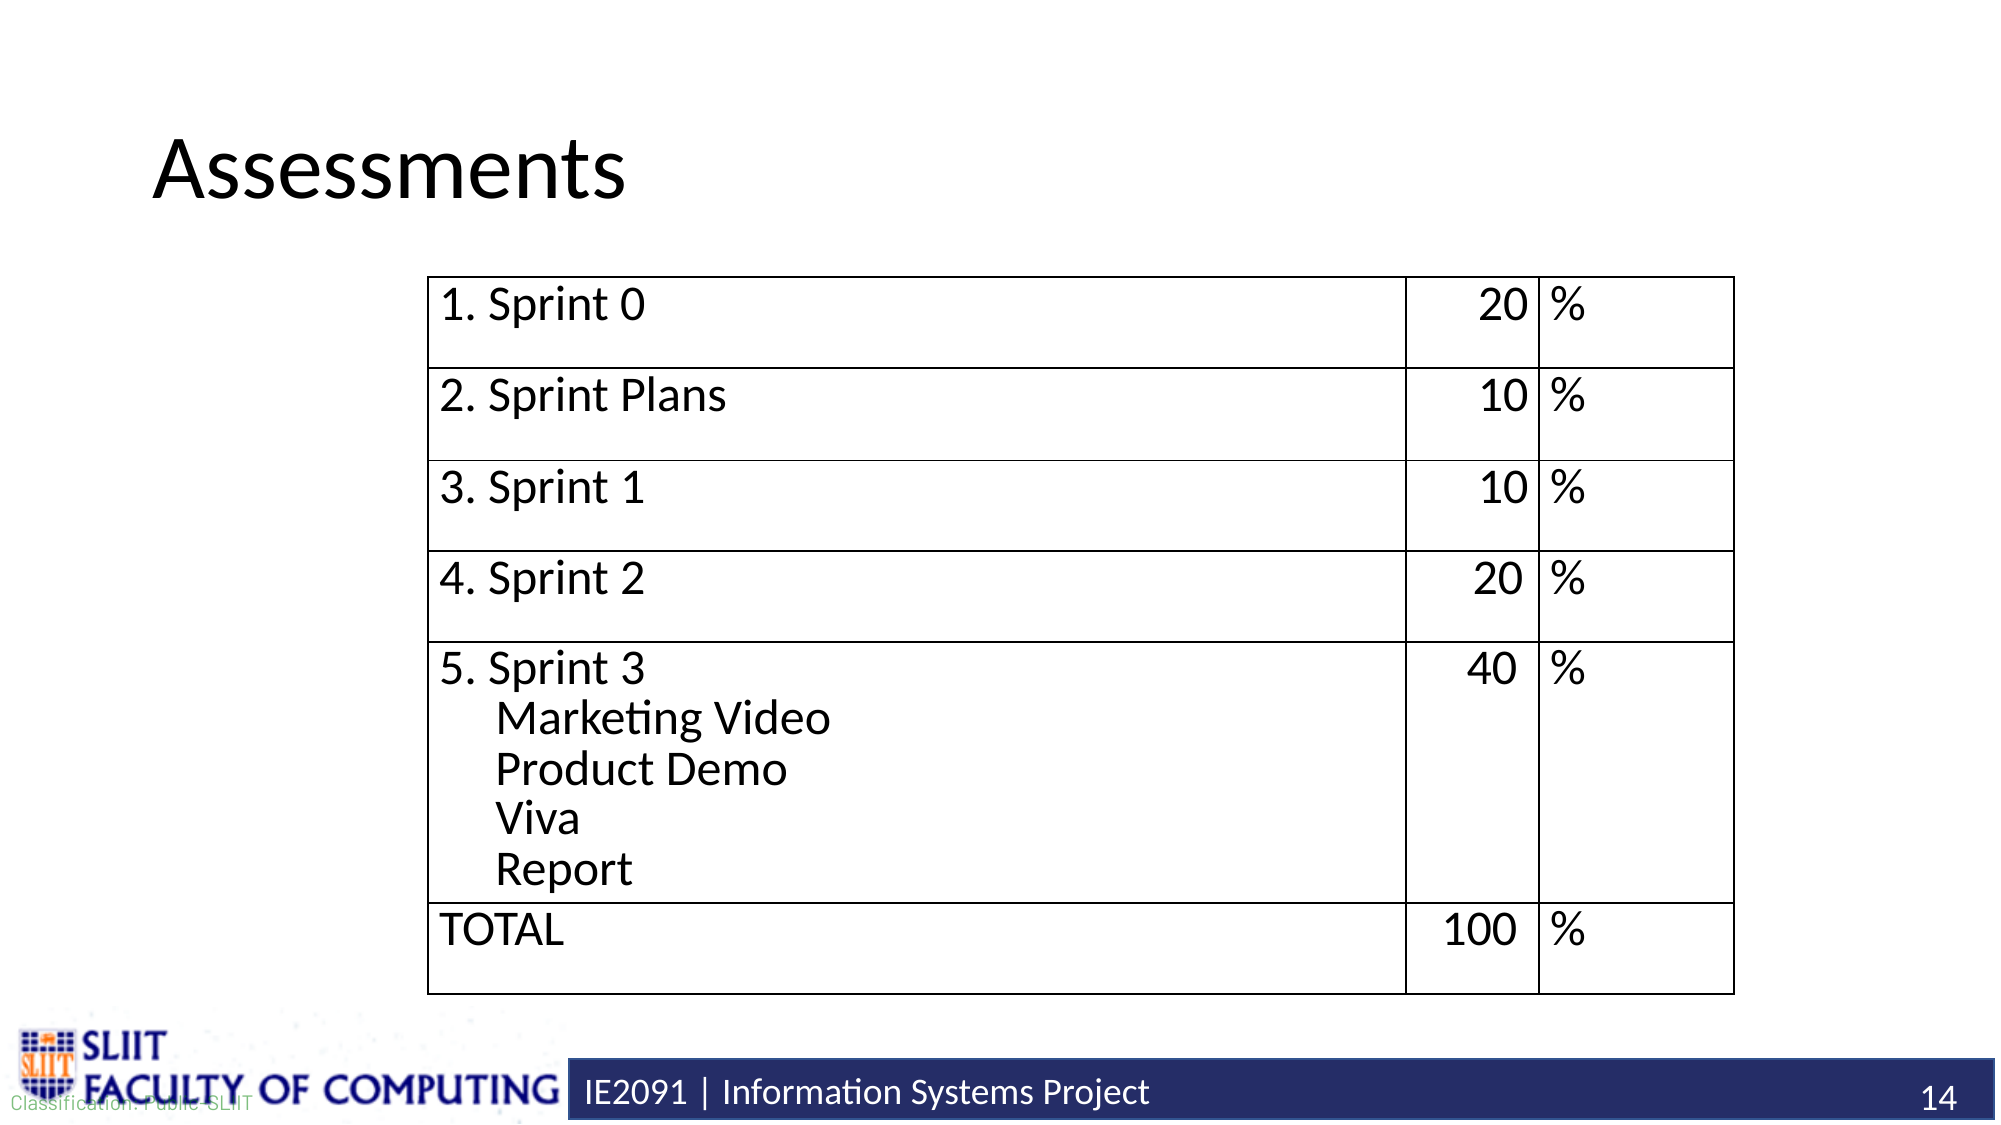

# Assessments
| 1. Sprint 0 | 20 | % |
| --- | --- | --- |
| 2. Sprint Plans | 10 | % |
| 3. Sprint 1 | 10 | % |
| 4. Sprint 2 | 20 | % |
| 5. Sprint 3 Marketing Video Product Demo Viva Report | 40 | % |
| TOTAL | 100 | % |
14